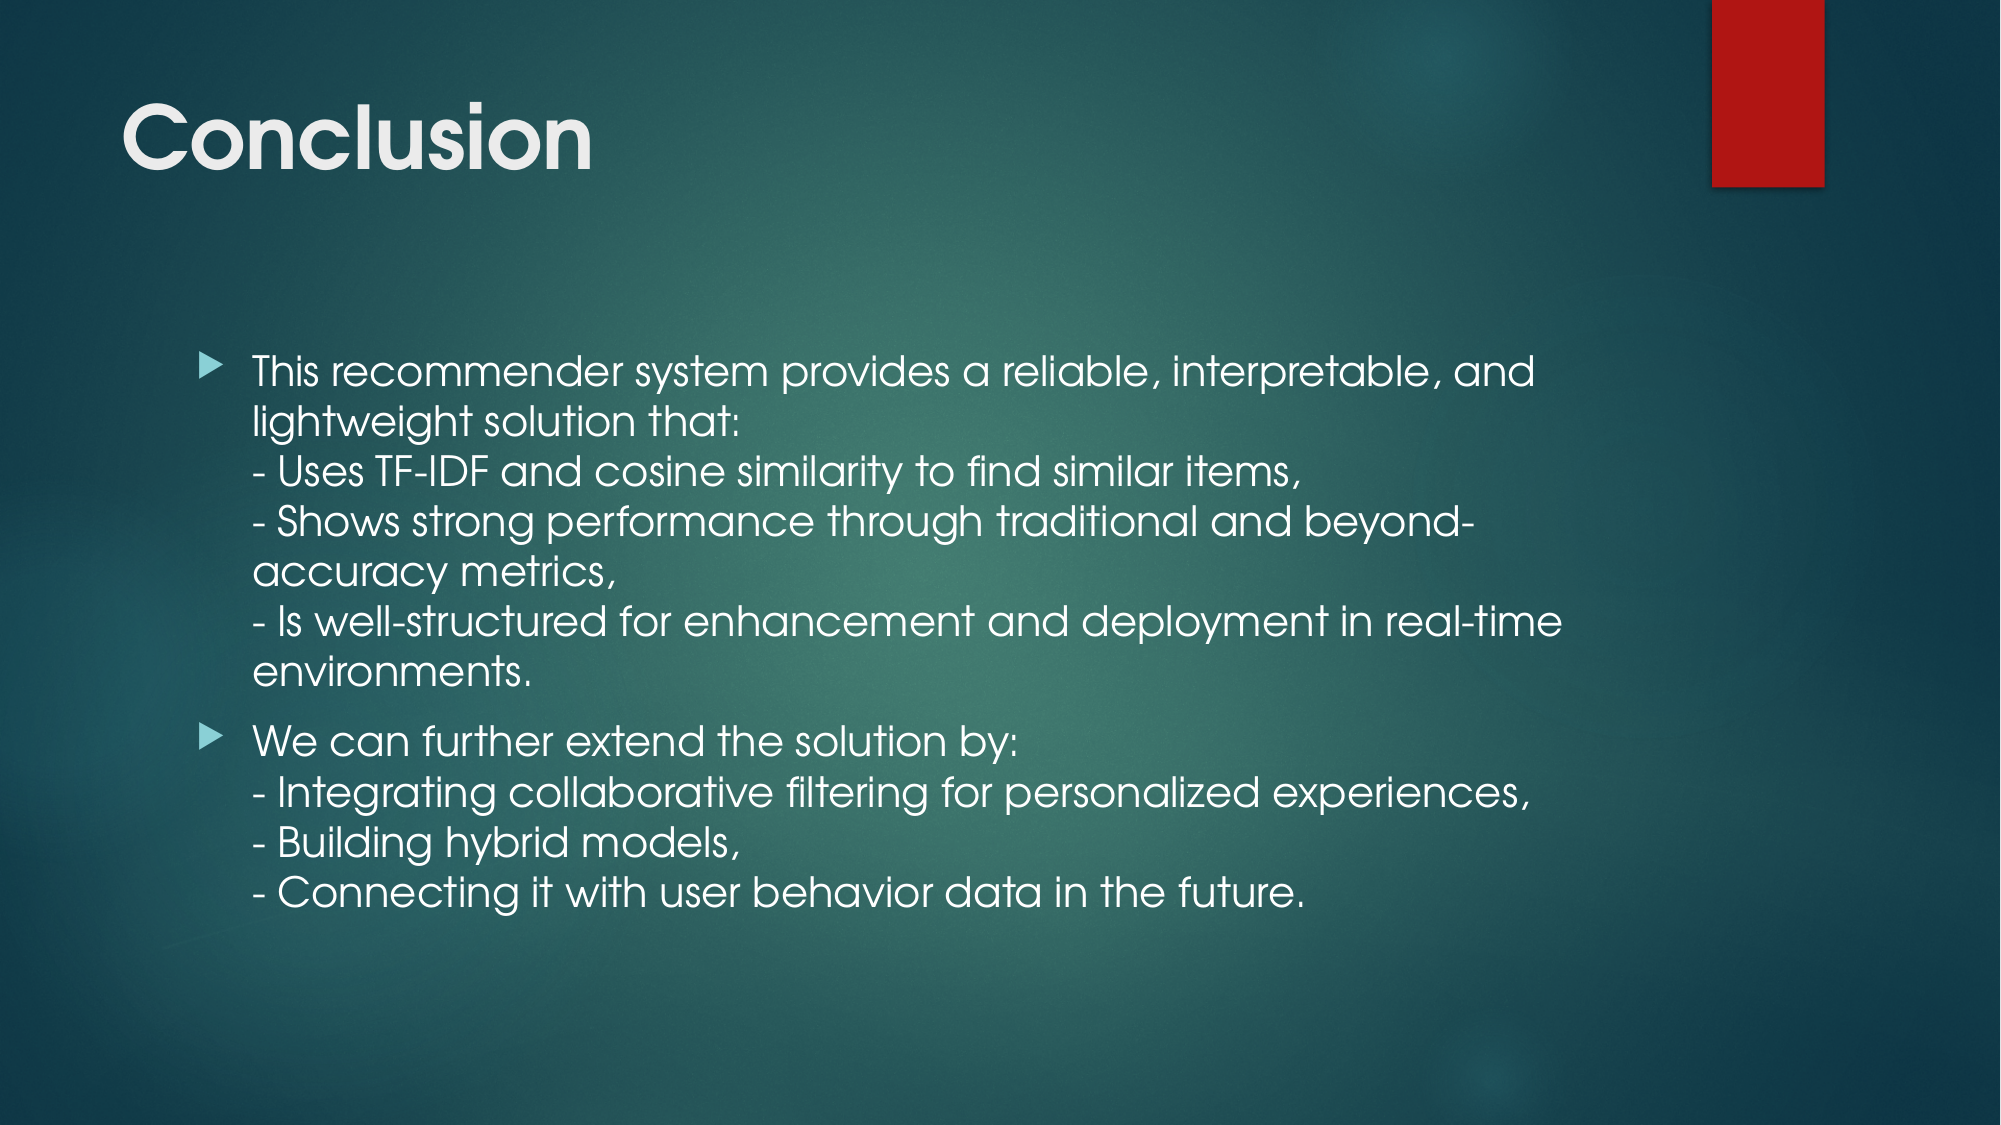

# Conclusion
This recommender system provides a reliable, interpretable, and lightweight solution that:
- Uses TF-IDF and cosine similarity to find similar items,
- Shows strong performance through traditional and beyond-accuracy metrics,
- Is well-structured for enhancement and deployment in real-time environments.
We can further extend the solution by:
- Integrating collaborative filtering for personalized experiences,
- Building hybrid models,
- Connecting it with user behavior data in the future.